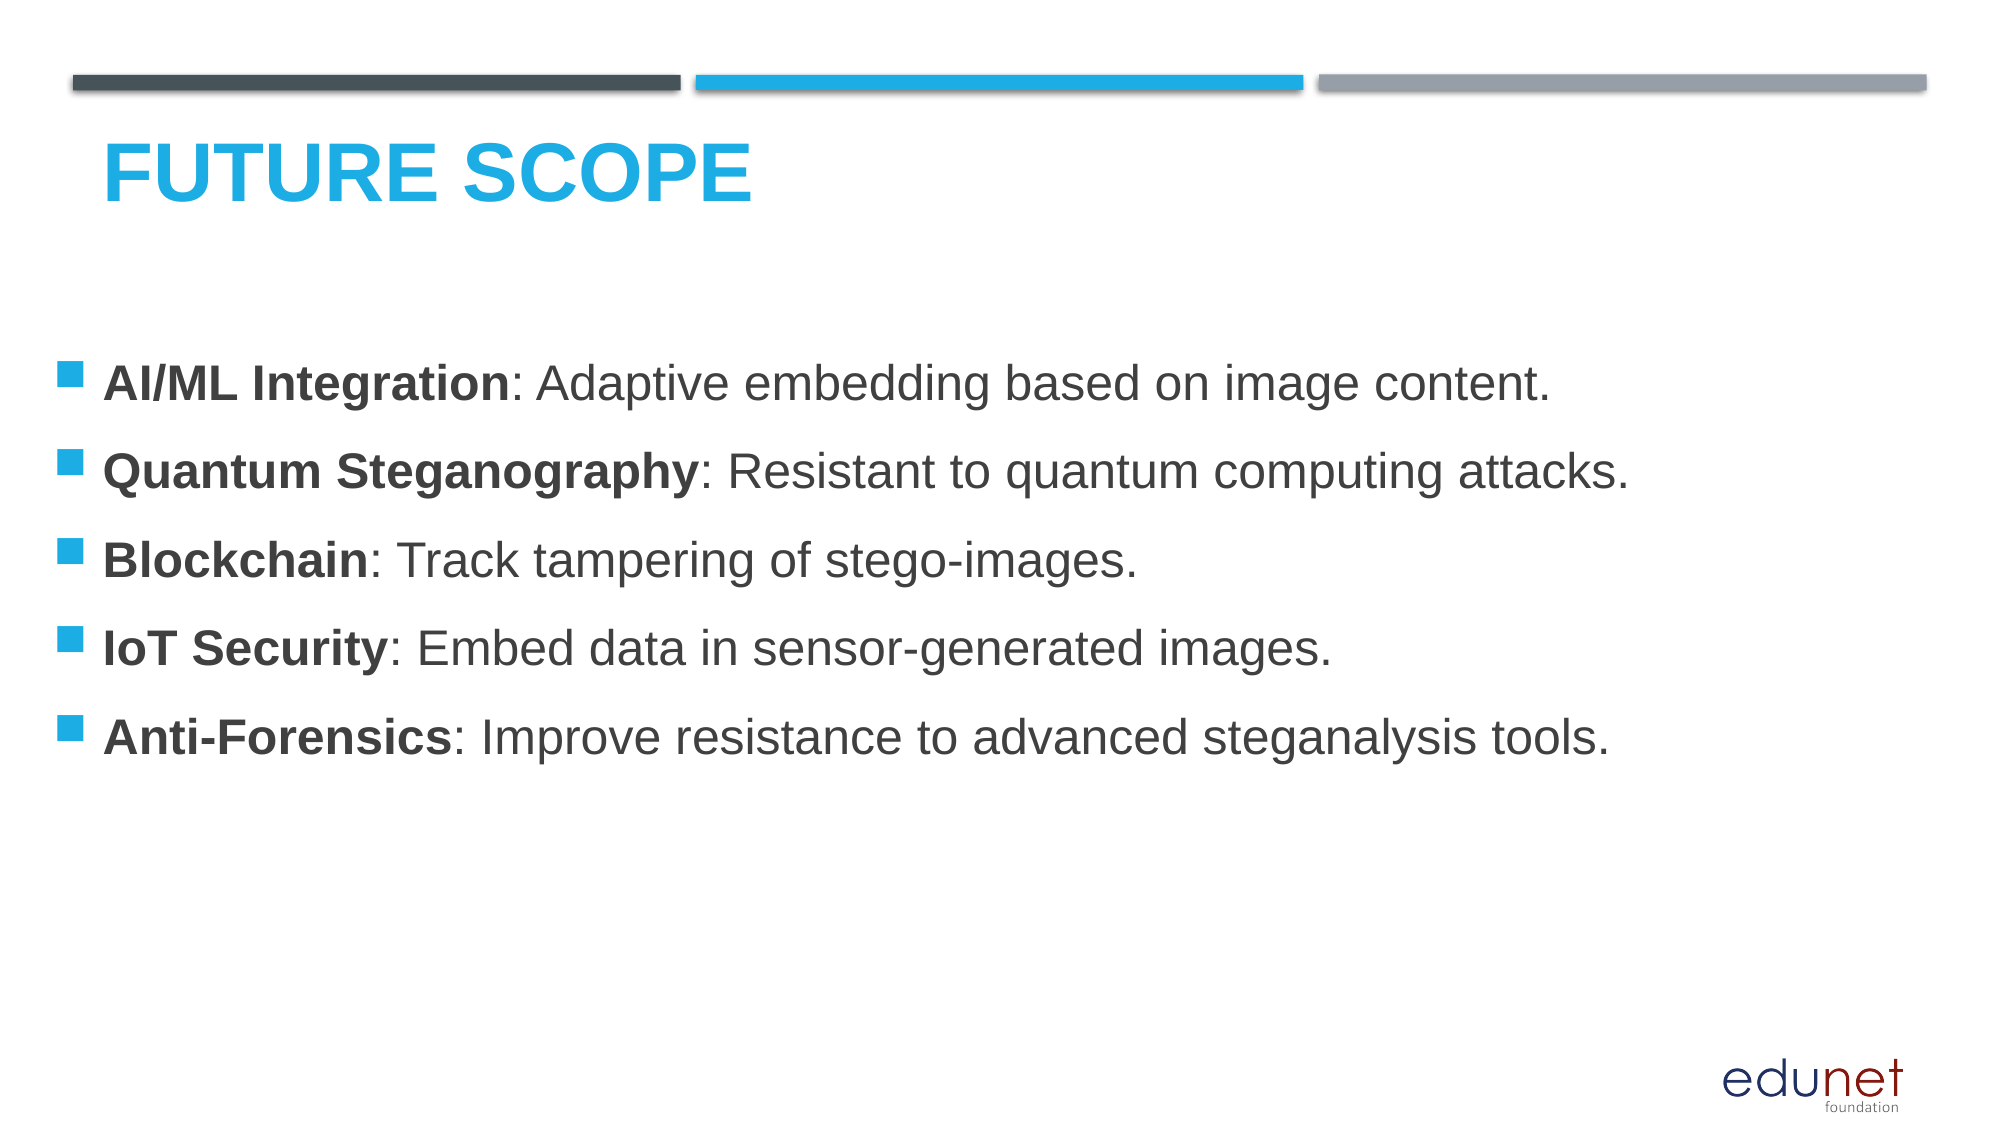

Future scope
AI/ML Integration: Adaptive embedding based on image content.
Quantum Steganography: Resistant to quantum computing attacks.
Blockchain: Track tampering of stego-images.
IoT Security: Embed data in sensor-generated images.
Anti-Forensics: Improve resistance to advanced steganalysis tools.